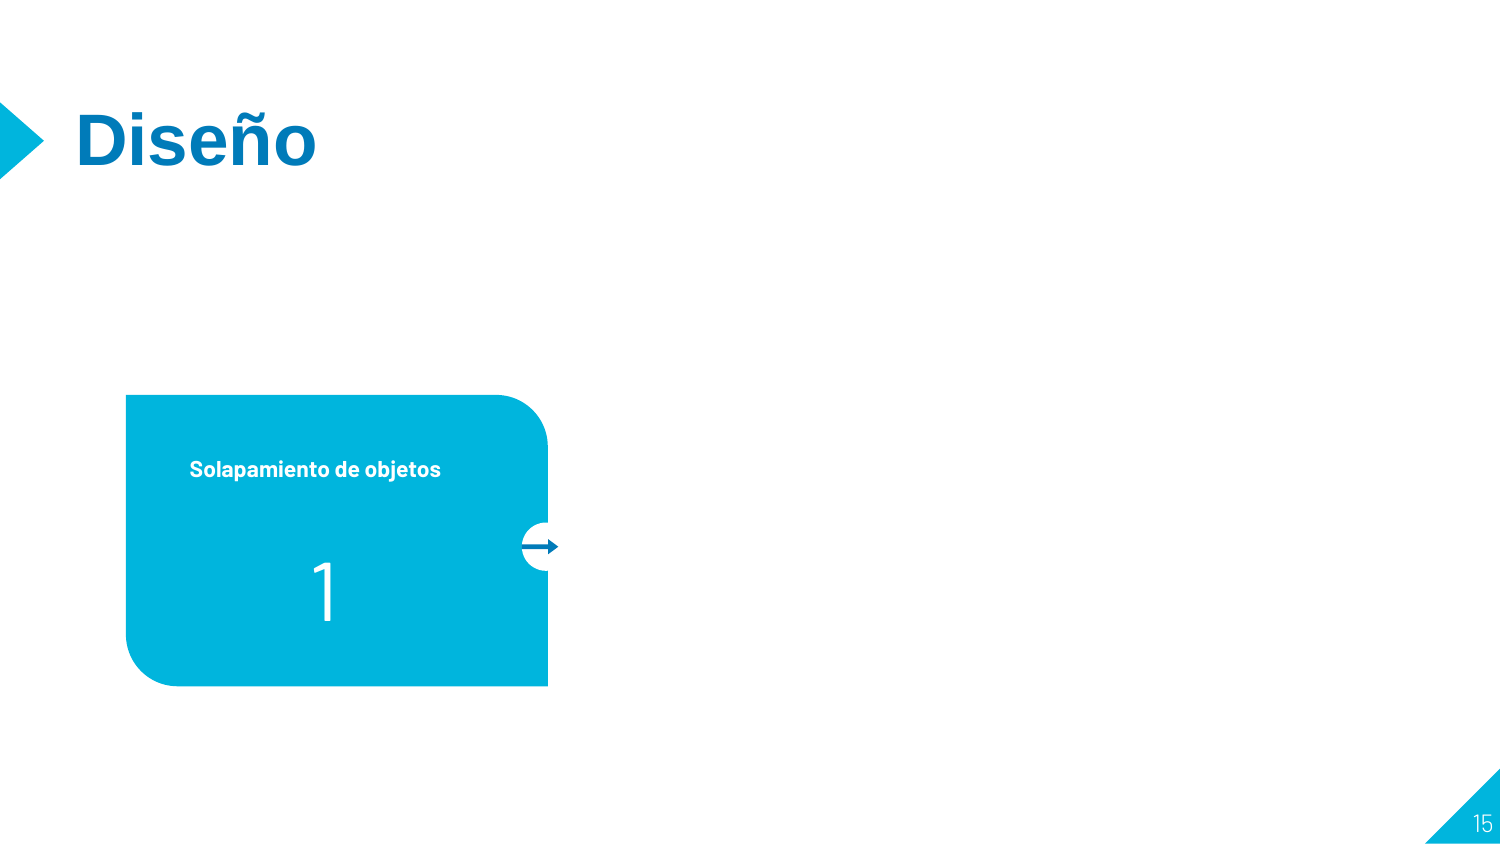

# Diseño

Solapamiento de objetos
1
3
2

15